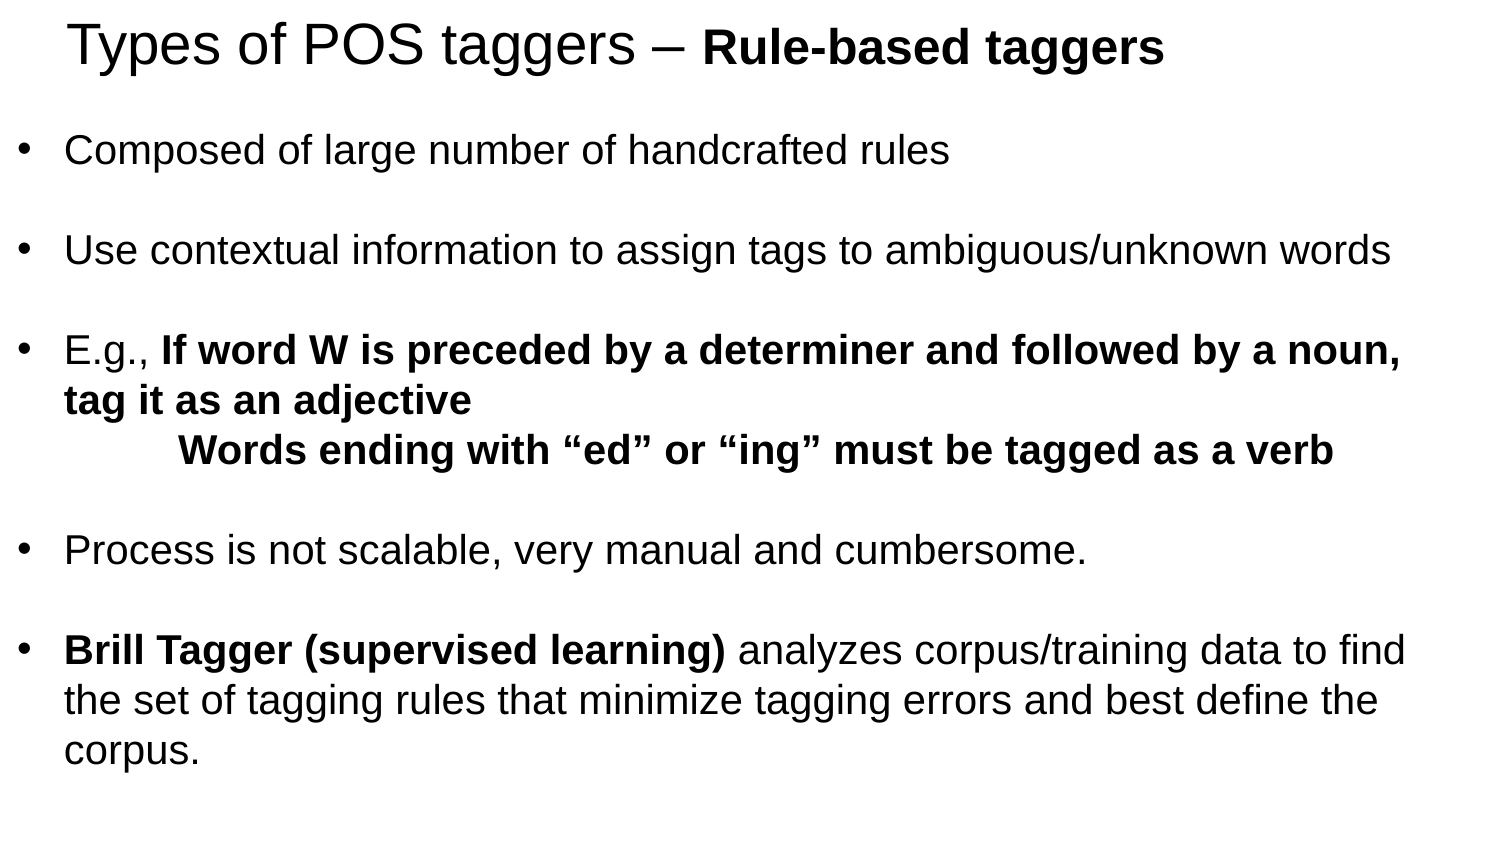

# Types of POS taggers – Rule-based taggers
Composed of large number of handcrafted rules

Use contextual information to assign tags to ambiguous/unknown words

E.g., If word W is preceded by a determiner and followed by a noun, tag it as an adjective
              Words ending with “ed” or “ing” must be tagged as a verb

Process is not scalable, very manual and cumbersome.

Brill Tagger (supervised learning) analyzes corpus/training data to find the set of tagging rules that minimize tagging errors and best define the corpus.